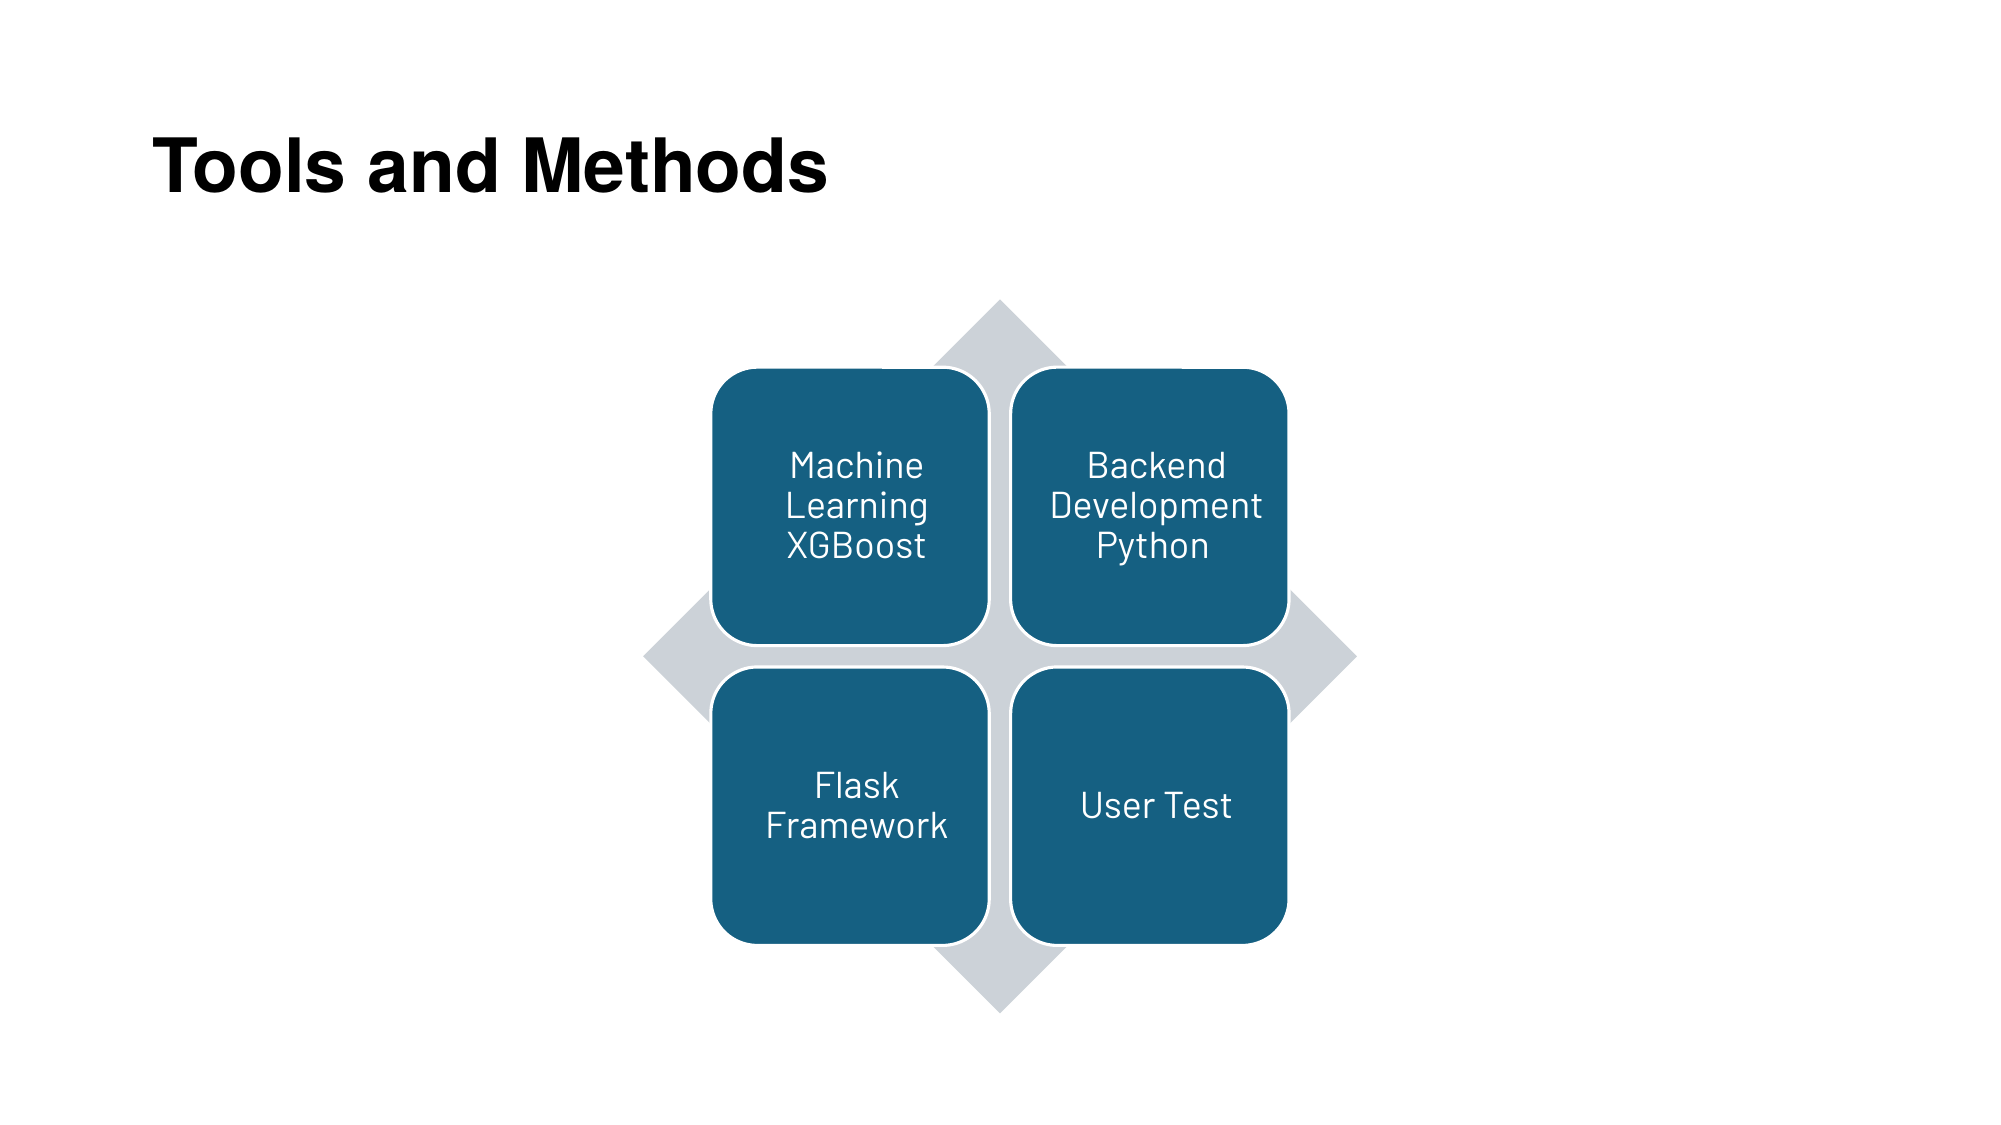

# Tools and Methods
Machine Learning XGBoost
Backend Development Python
Flask Framework
User Test